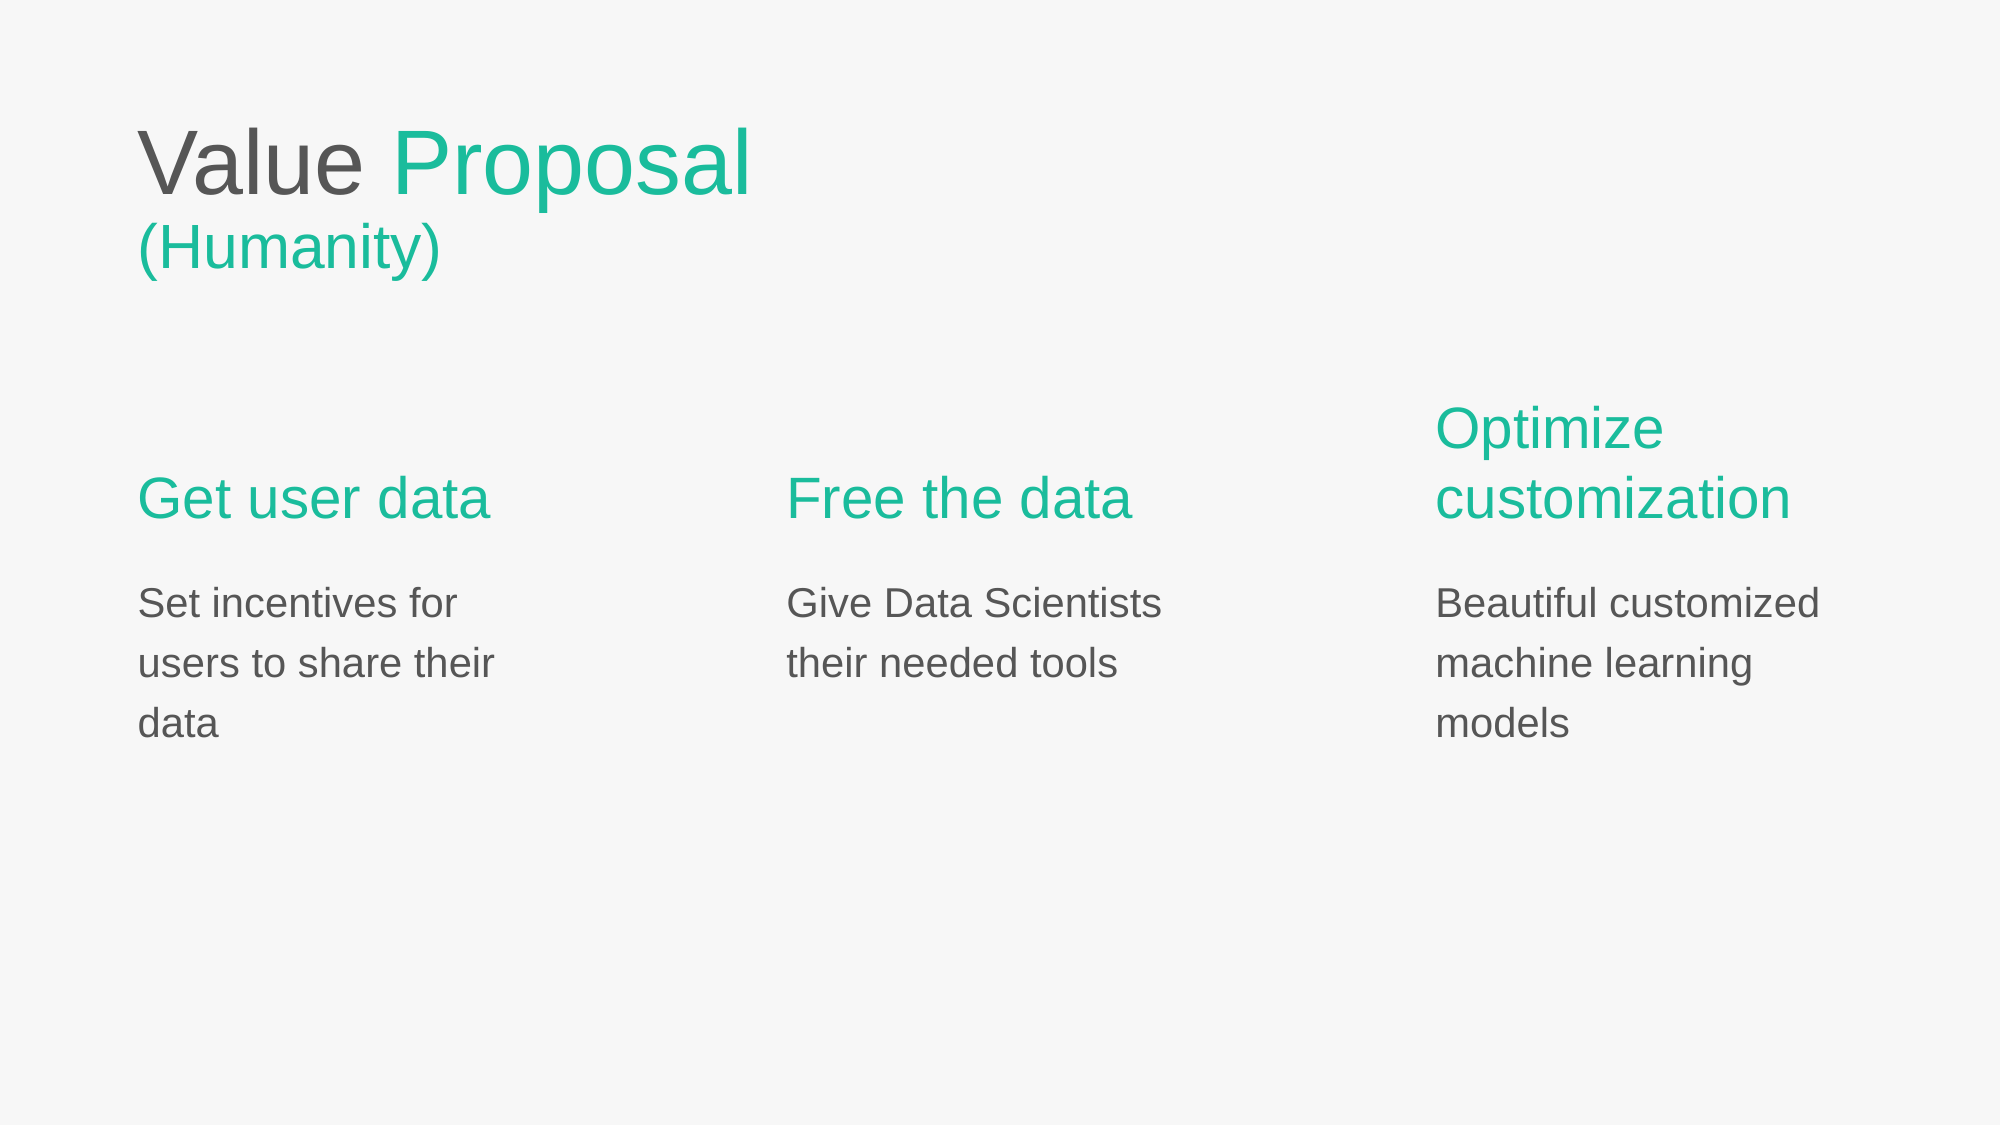

Value Proposal (Humanity)
Optimize customization
Get user data
Free the data
Set incentives for users to share their data
Give Data Scientists their needed tools
Beautiful customized machine learning models